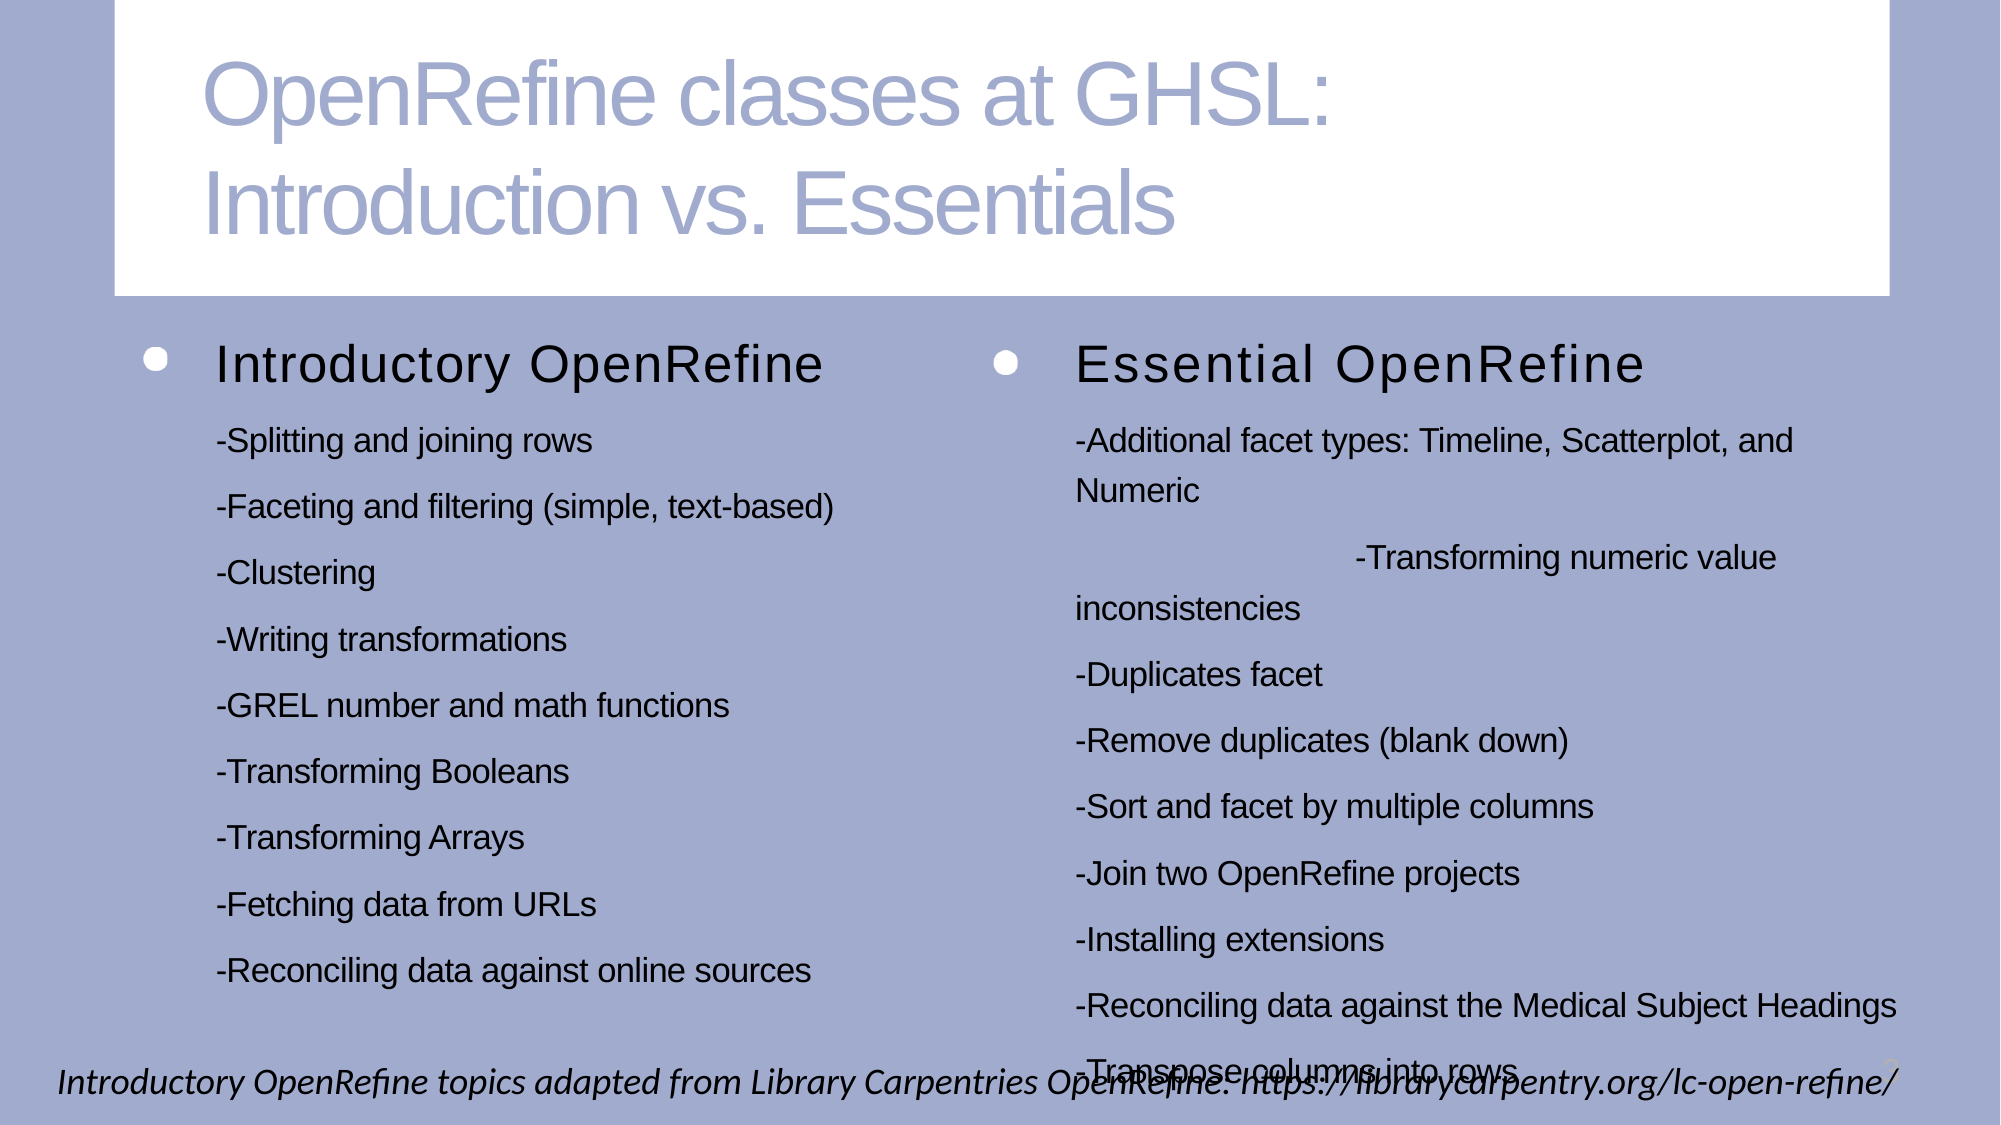

# OpenRefine classes at GHSL: Introduction vs. Essentials
Introductory OpenRefine
-Splitting and joining rows
-Faceting and filtering (simple, text-based)
-Clustering
-Writing transformations
-GREL number and math functions
-Transforming Booleans
-Transforming Arrays
-Fetching data from URLs
-Reconciling data against online sources
Essential OpenRefine
-Additional facet types: Timeline, Scatterplot, and Numeric
	-Transforming numeric value inconsistencies
-Duplicates facet
-Remove duplicates (blank down)
-Sort and facet by multiple columns
-Join two OpenRefine projects
-Installing extensions
-Reconciling data against the Medical Subject Headings
-Transpose columns into rows

3
Introductory OpenRefine topics adapted from Library Carpentries OpenRefine: https://librarycarpentry.org/lc-open-refine/